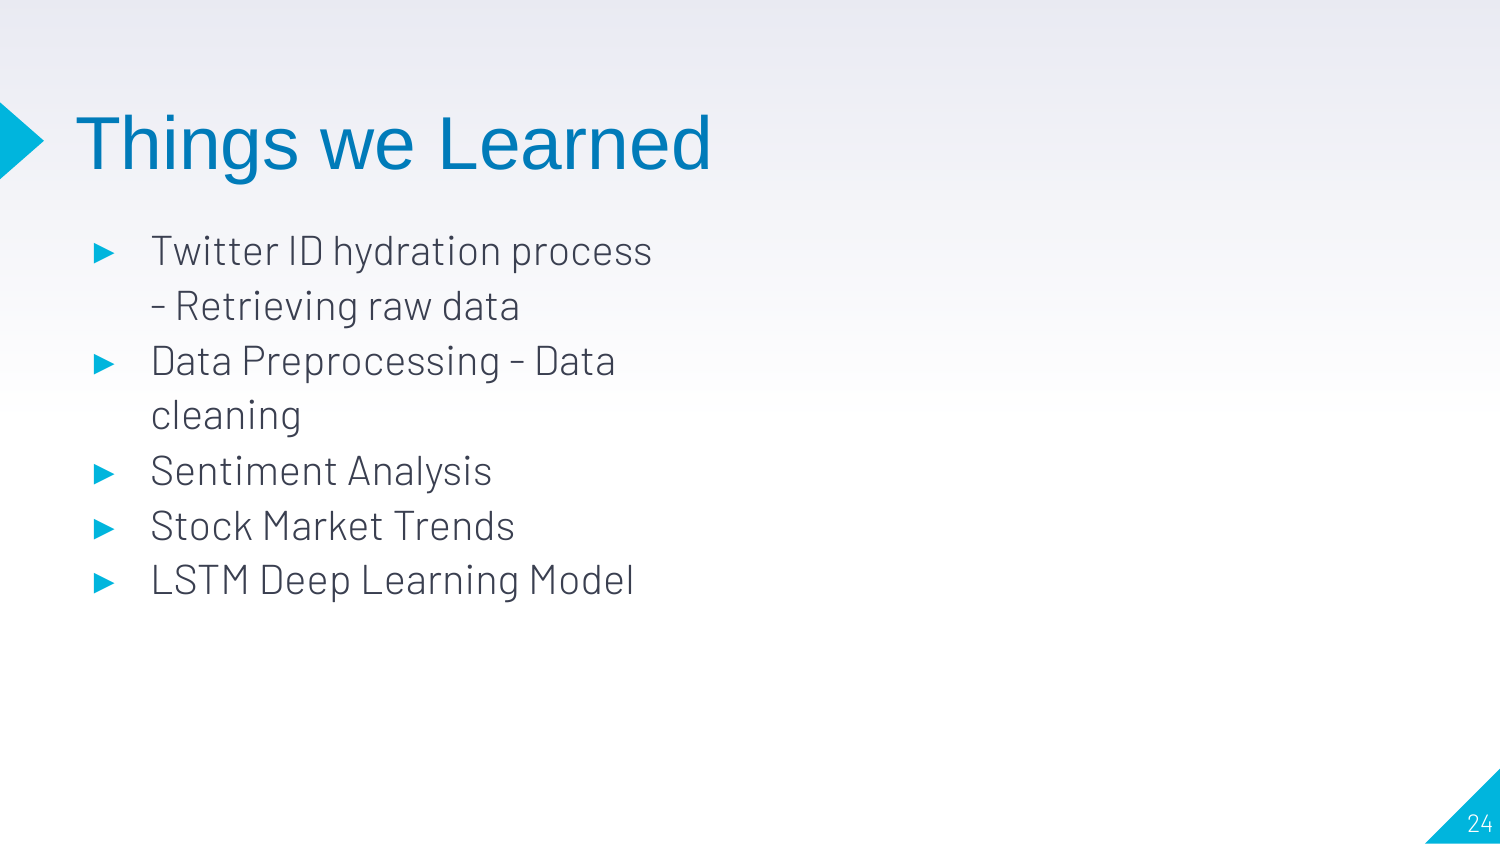

# Things we Learned
Twitter ID hydration process - Retrieving raw data
Data Preprocessing - Data cleaning
Sentiment Analysis
Stock Market Trends
LSTM Deep Learning Model
24